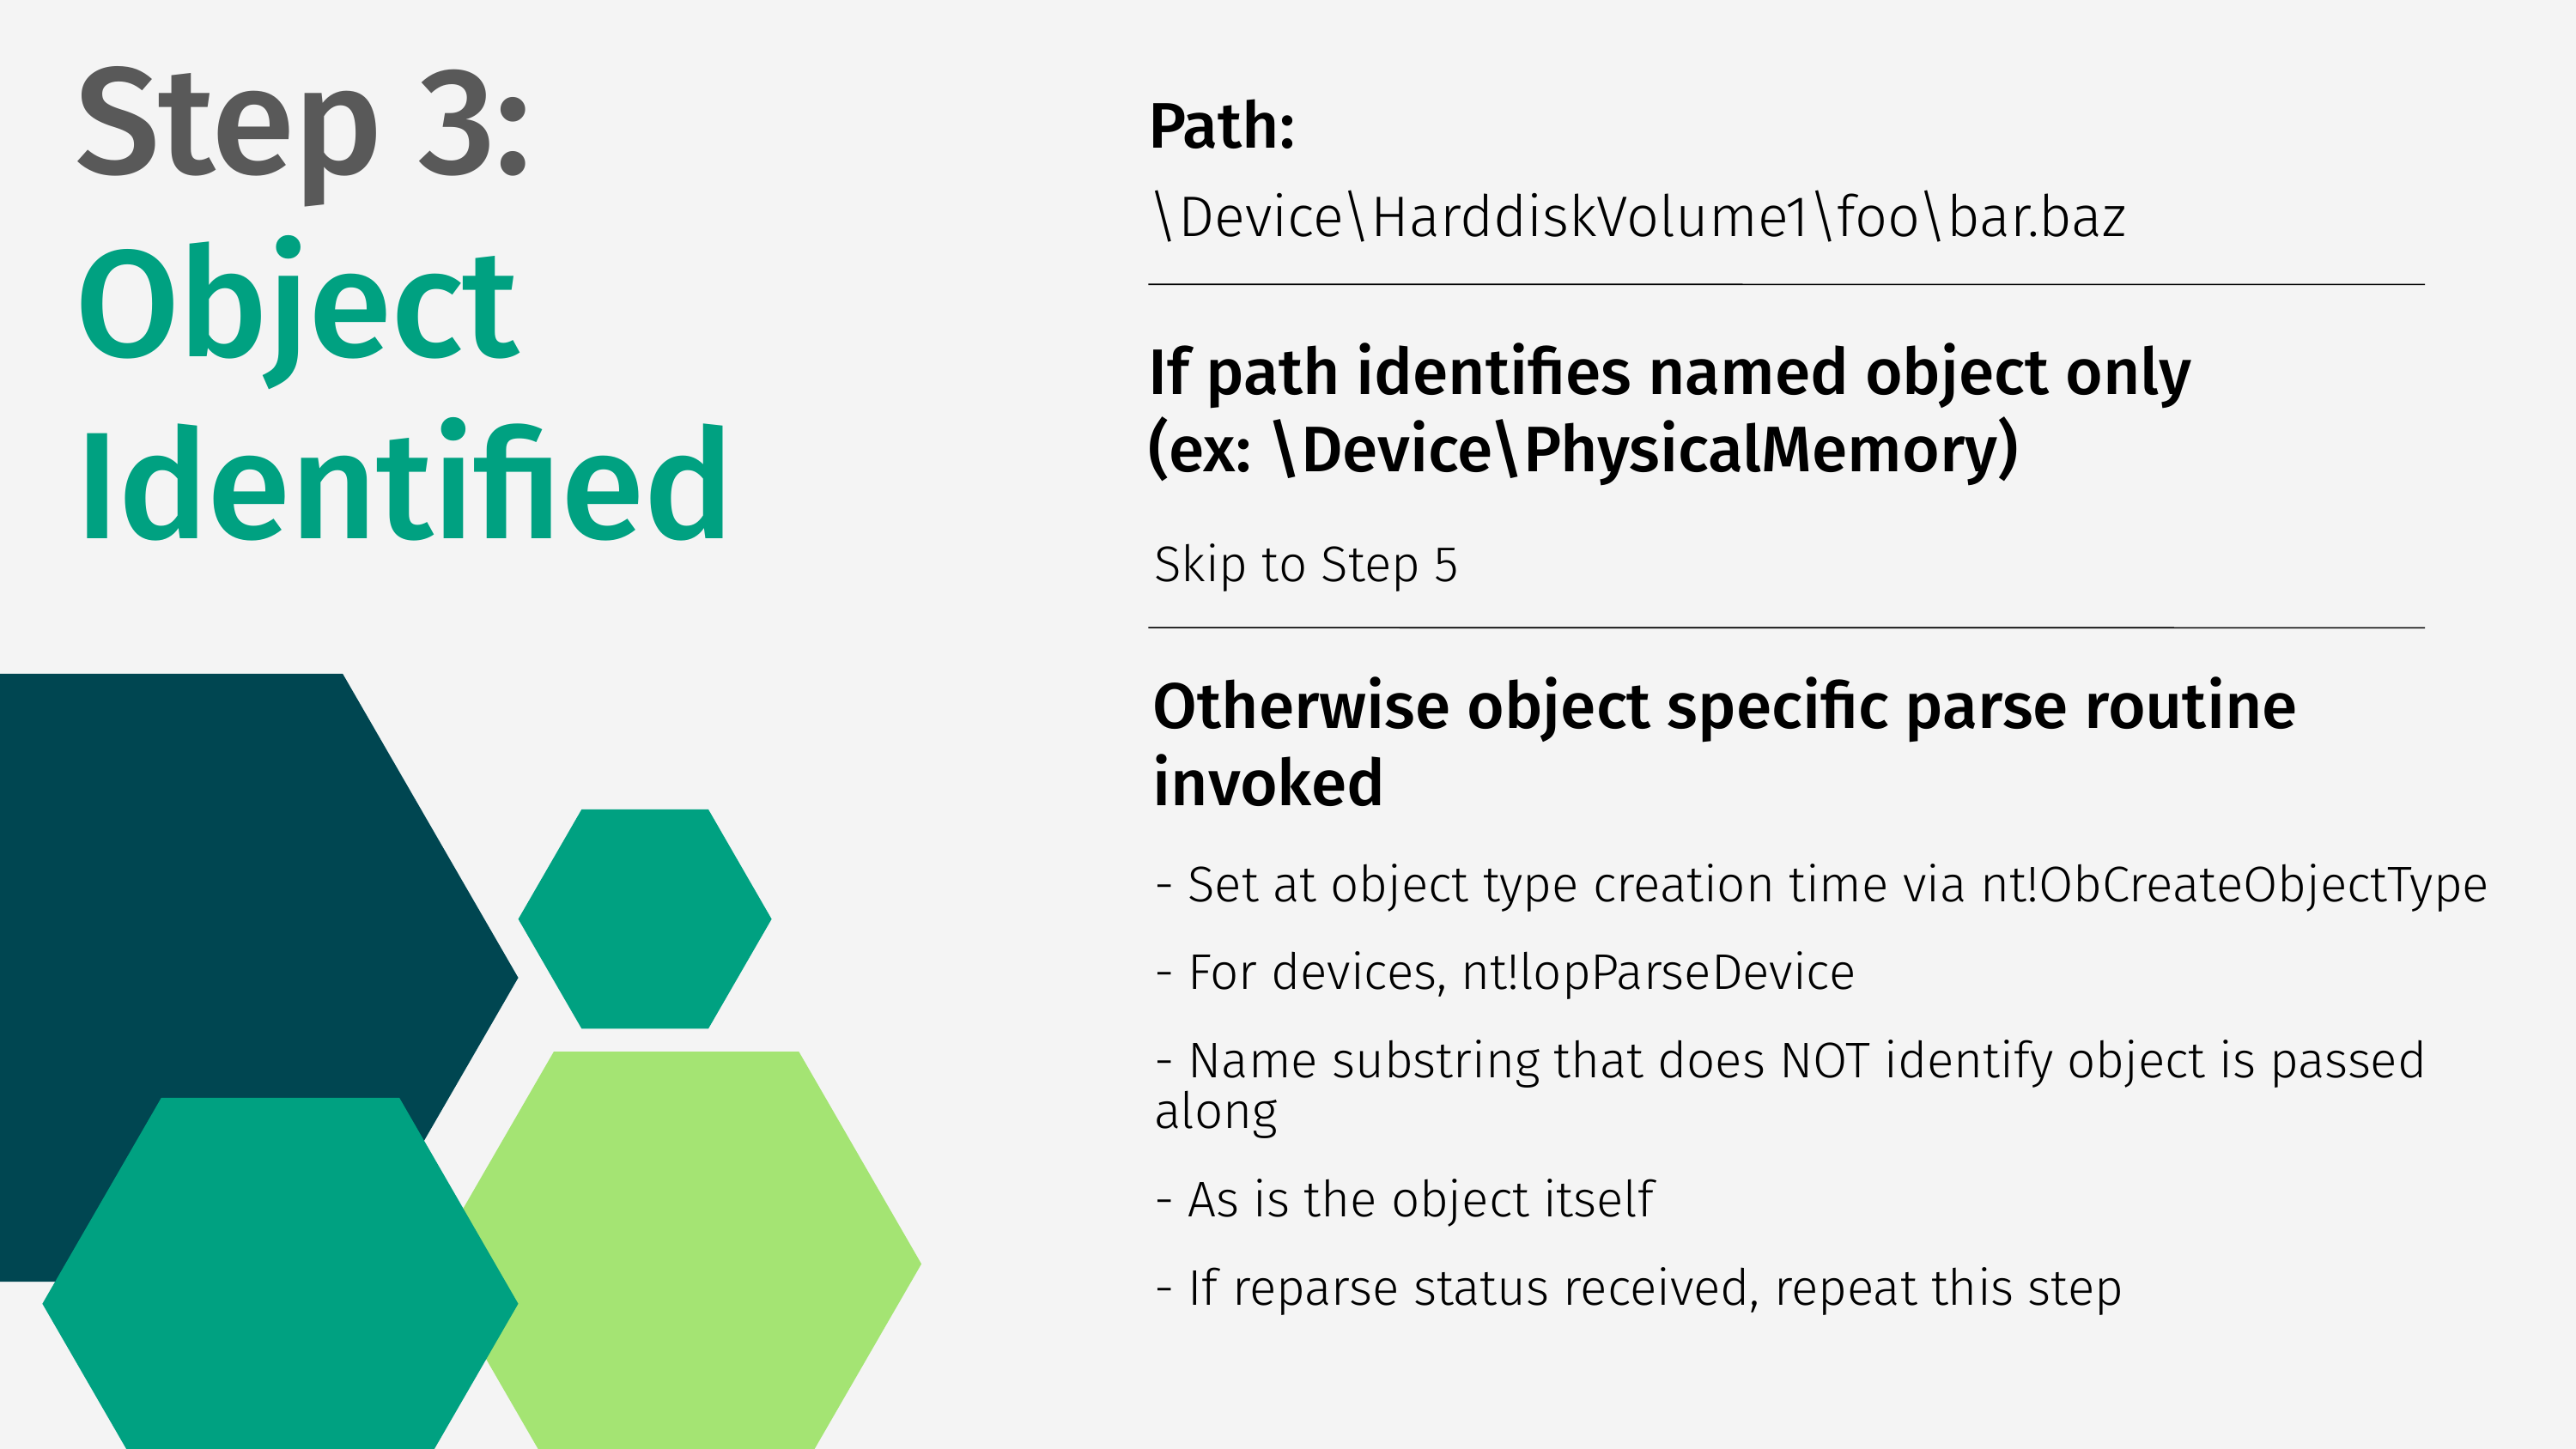

Step 3:
Object Identified
Path:
\Device\HarddiskVolume1\foo\bar.baz

If path identifies named object only
(ex: \Device\PhysicalMemory)

Skip to Step 5
- Set at object type creation time via nt!ObCreateObjectType
- For devices, nt!lopParseDevice
- Name substring that does NOT identify object is passed along
- As is the object itself
- If reparse status received, repeat this step

Otherwise object specific parse routine invoked